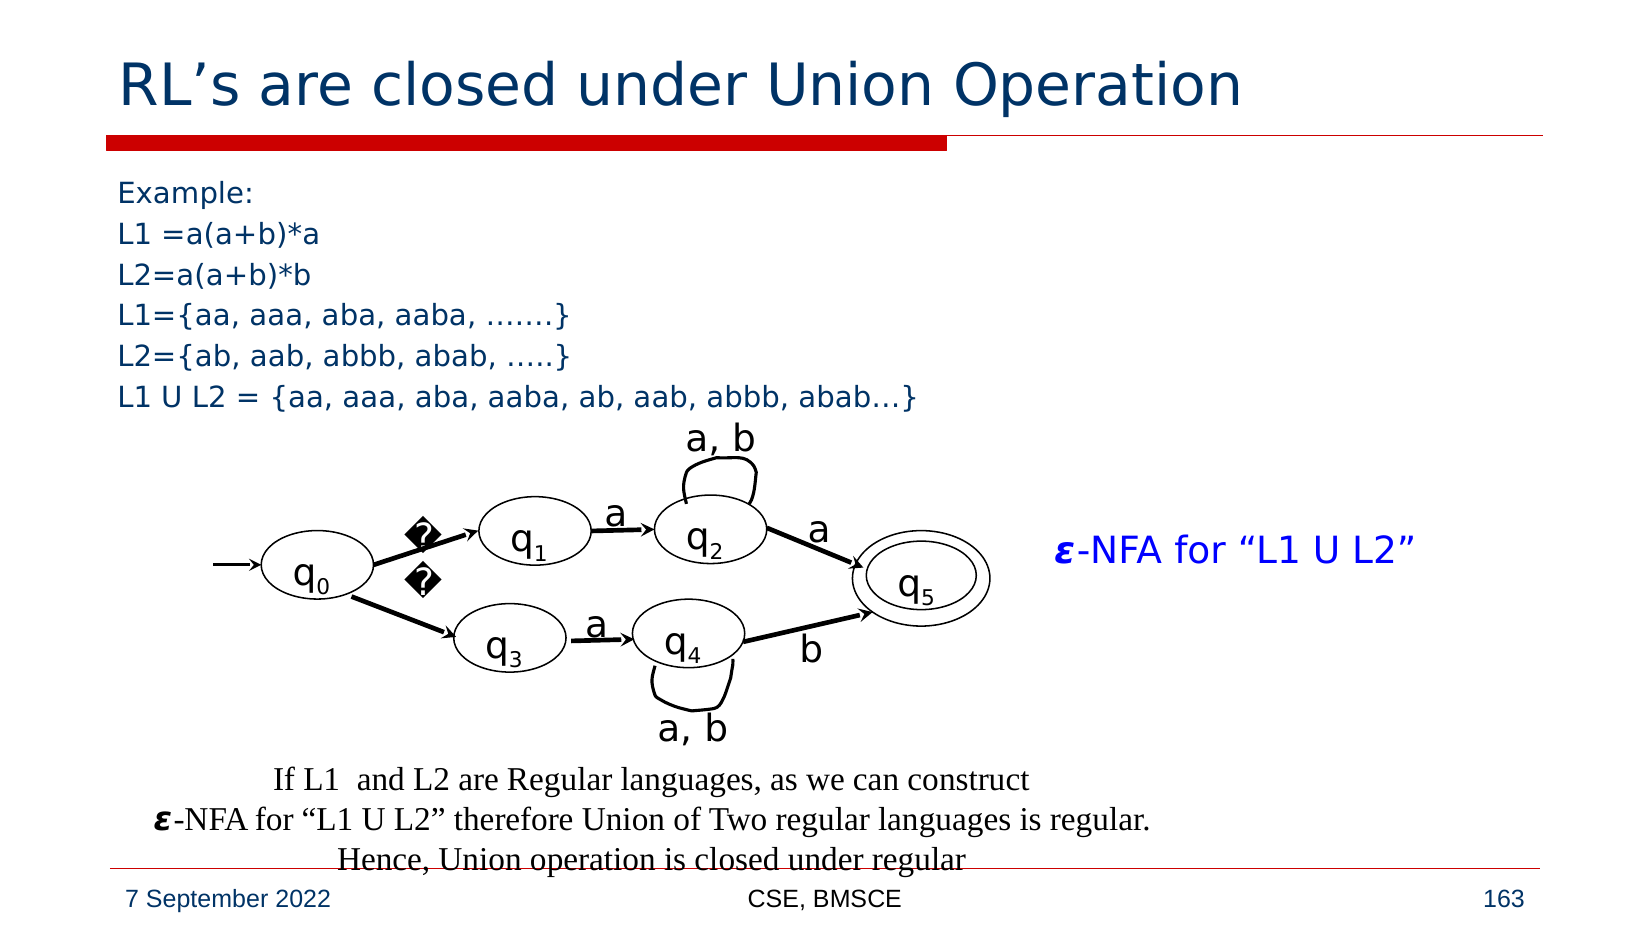

# RL’s are closed under Union Operation
Example:
L1 =a(a+b)*a
L2=a(a+b)*b
L1={aa, aaa, aba, aaba, …….}
L2={ab, aab, abbb, abab, …..}
L1 U L2 = {aa, aaa, aba, aaba, ab, aab, abbb, abab…}

a, b

a
q2
q1
a
𝞮
𝞮-NFA for “L1 U L2”
q0

q5
a
𝞮
q4
q3
b

a, b
If L1  and L2 are Regular languages, as we can construct
𝞮-NFA for “L1 U L2” therefore Union of Two regular languages is regular.
Hence, Union operation is closed under regular
CSE, BMSCE
163
7 September 2022